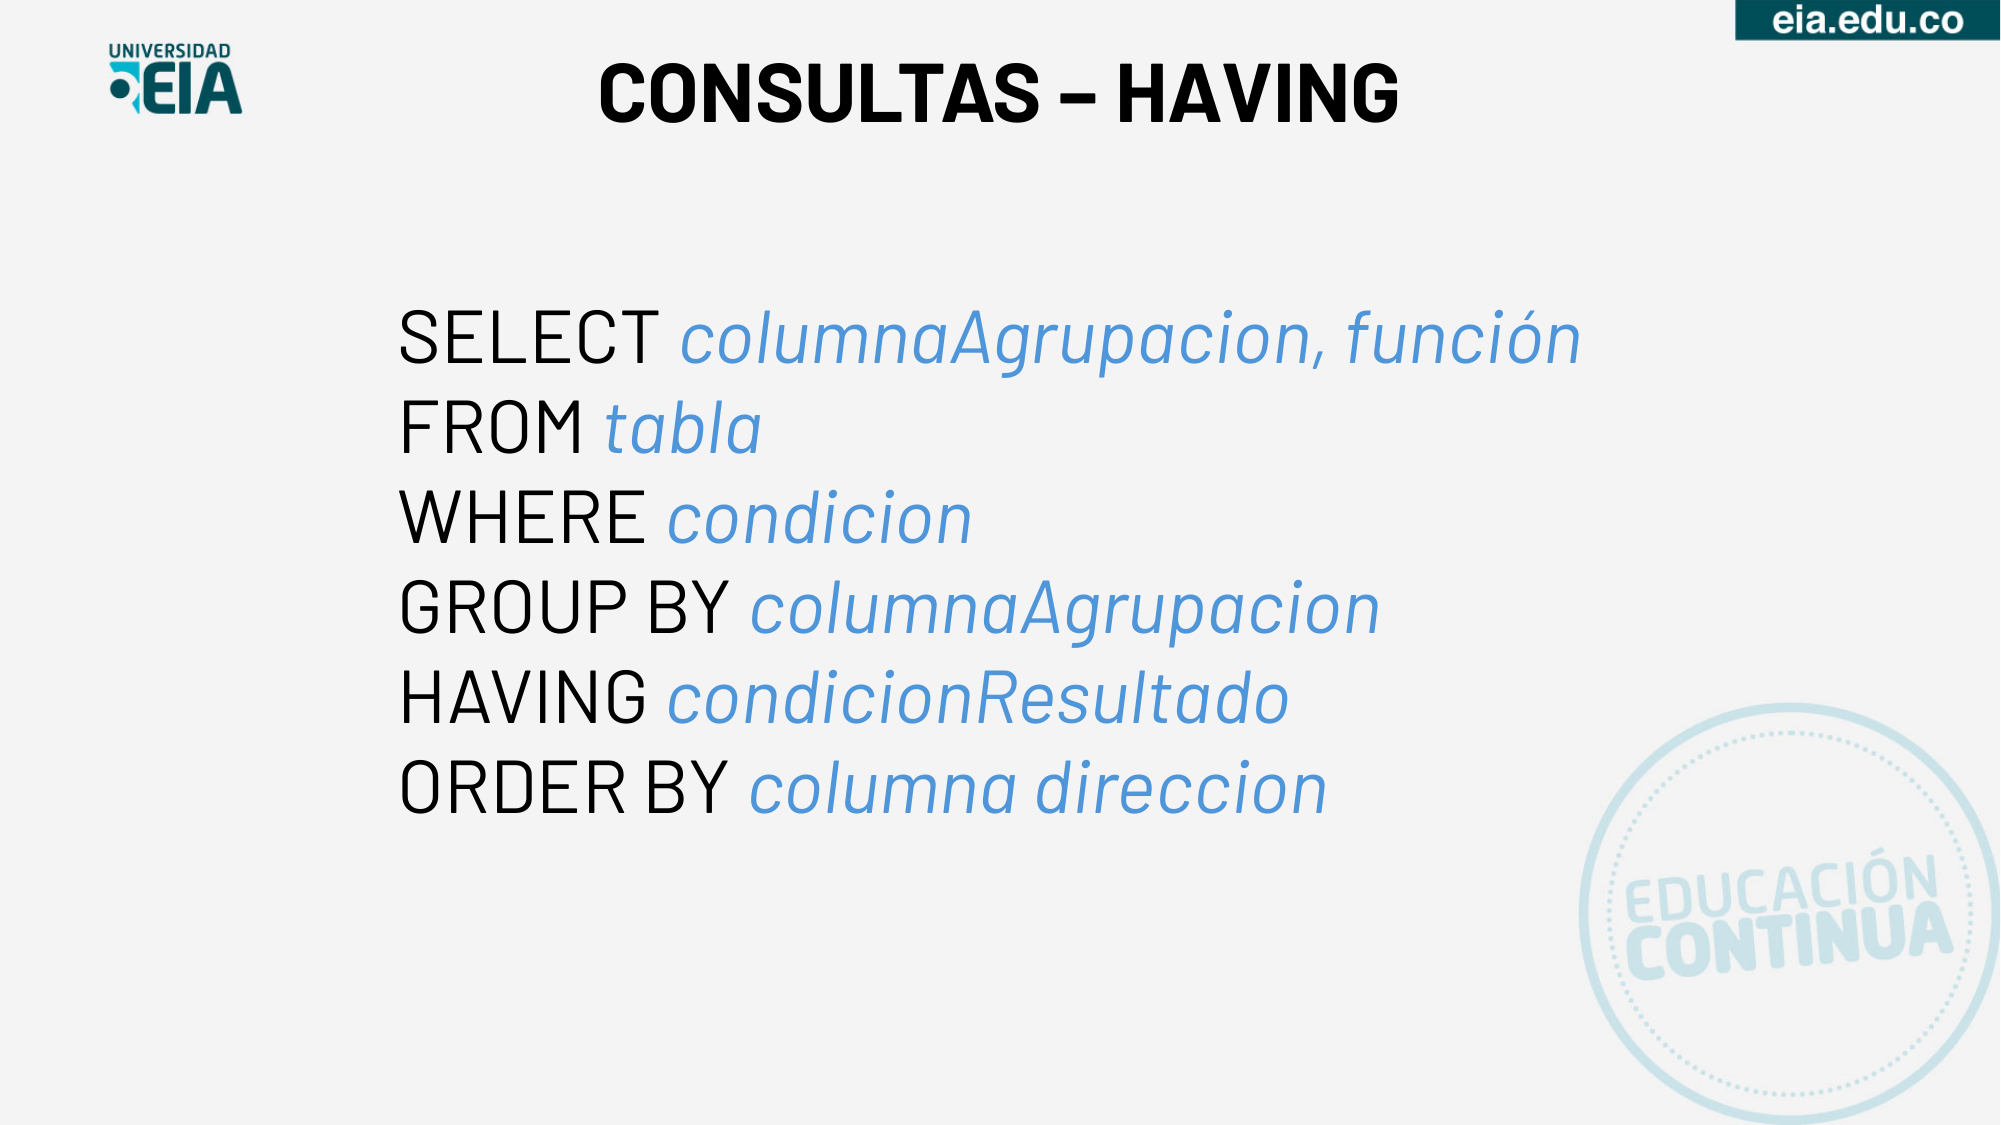

CONSULTAS – HAVING
SELECT columnaAgrupacion, función
FROM tabla
WHERE condicion
GROUP BY columnaAgrupacion
HAVING condicionResultado
ORDER BY columna direccion